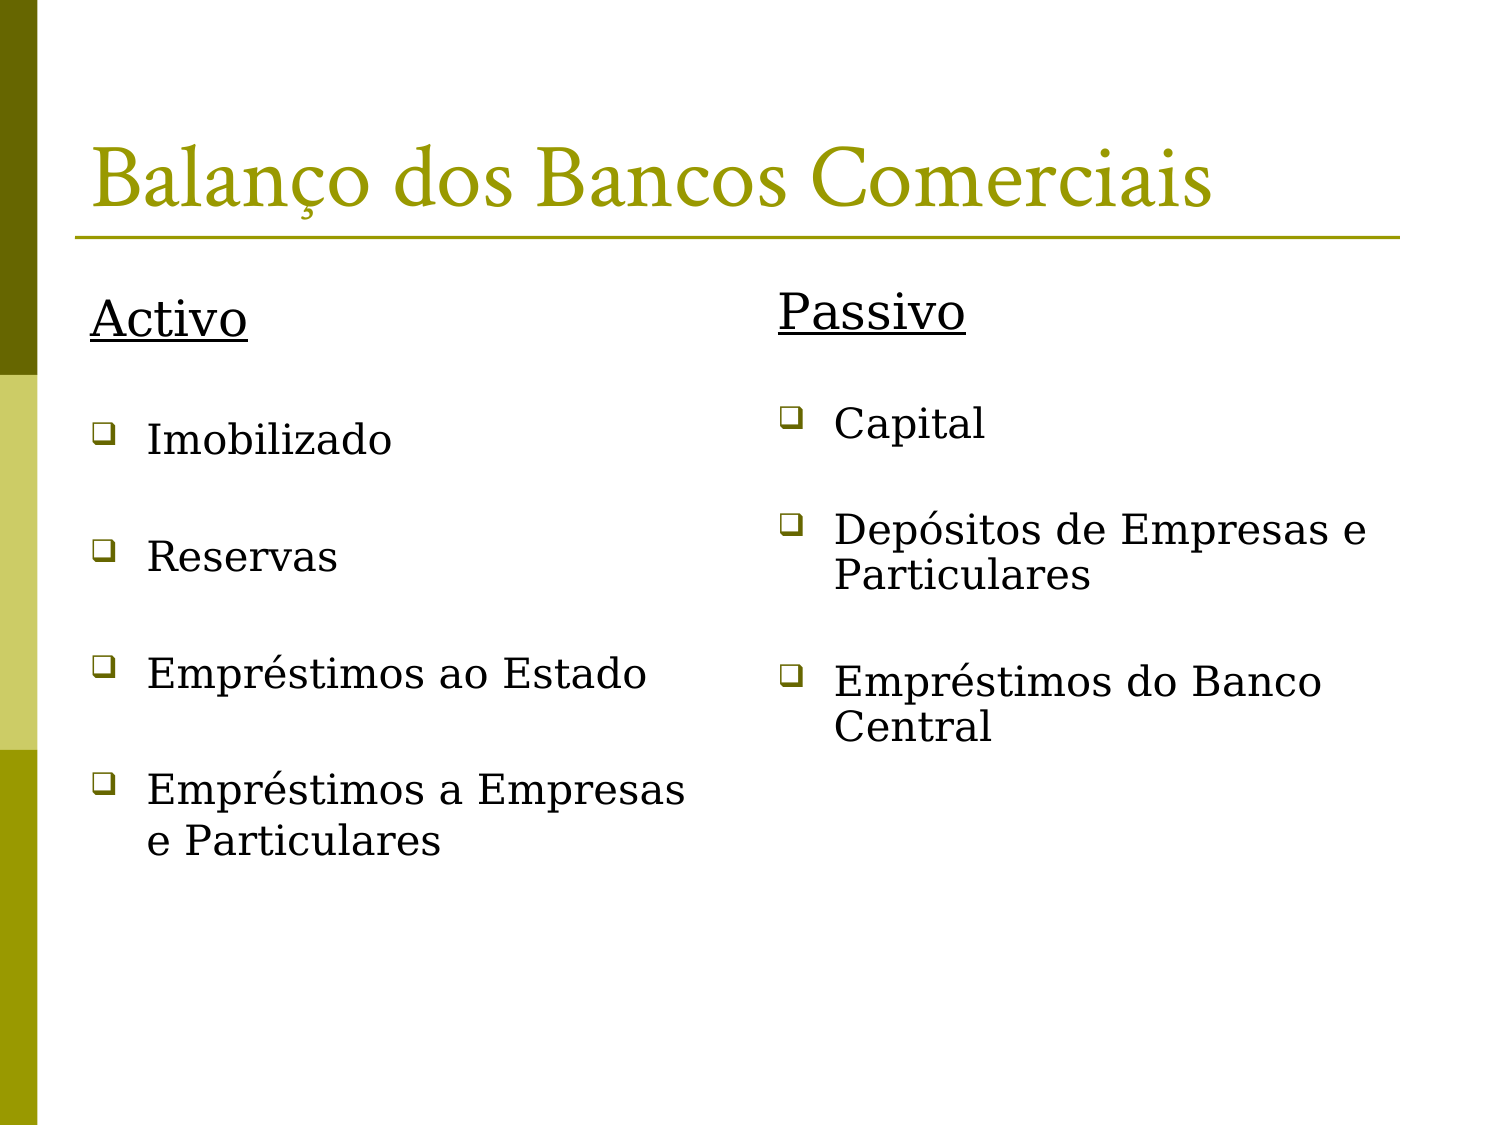

# Balanço dos Bancos Comerciais
Activo

Imobilizado

Reservas

Empréstimos ao Estado

Empréstimos a Empresas e Particulares
Passivo

Capital

Depósitos de Empresas e Particulares

Empréstimos do Banco Central